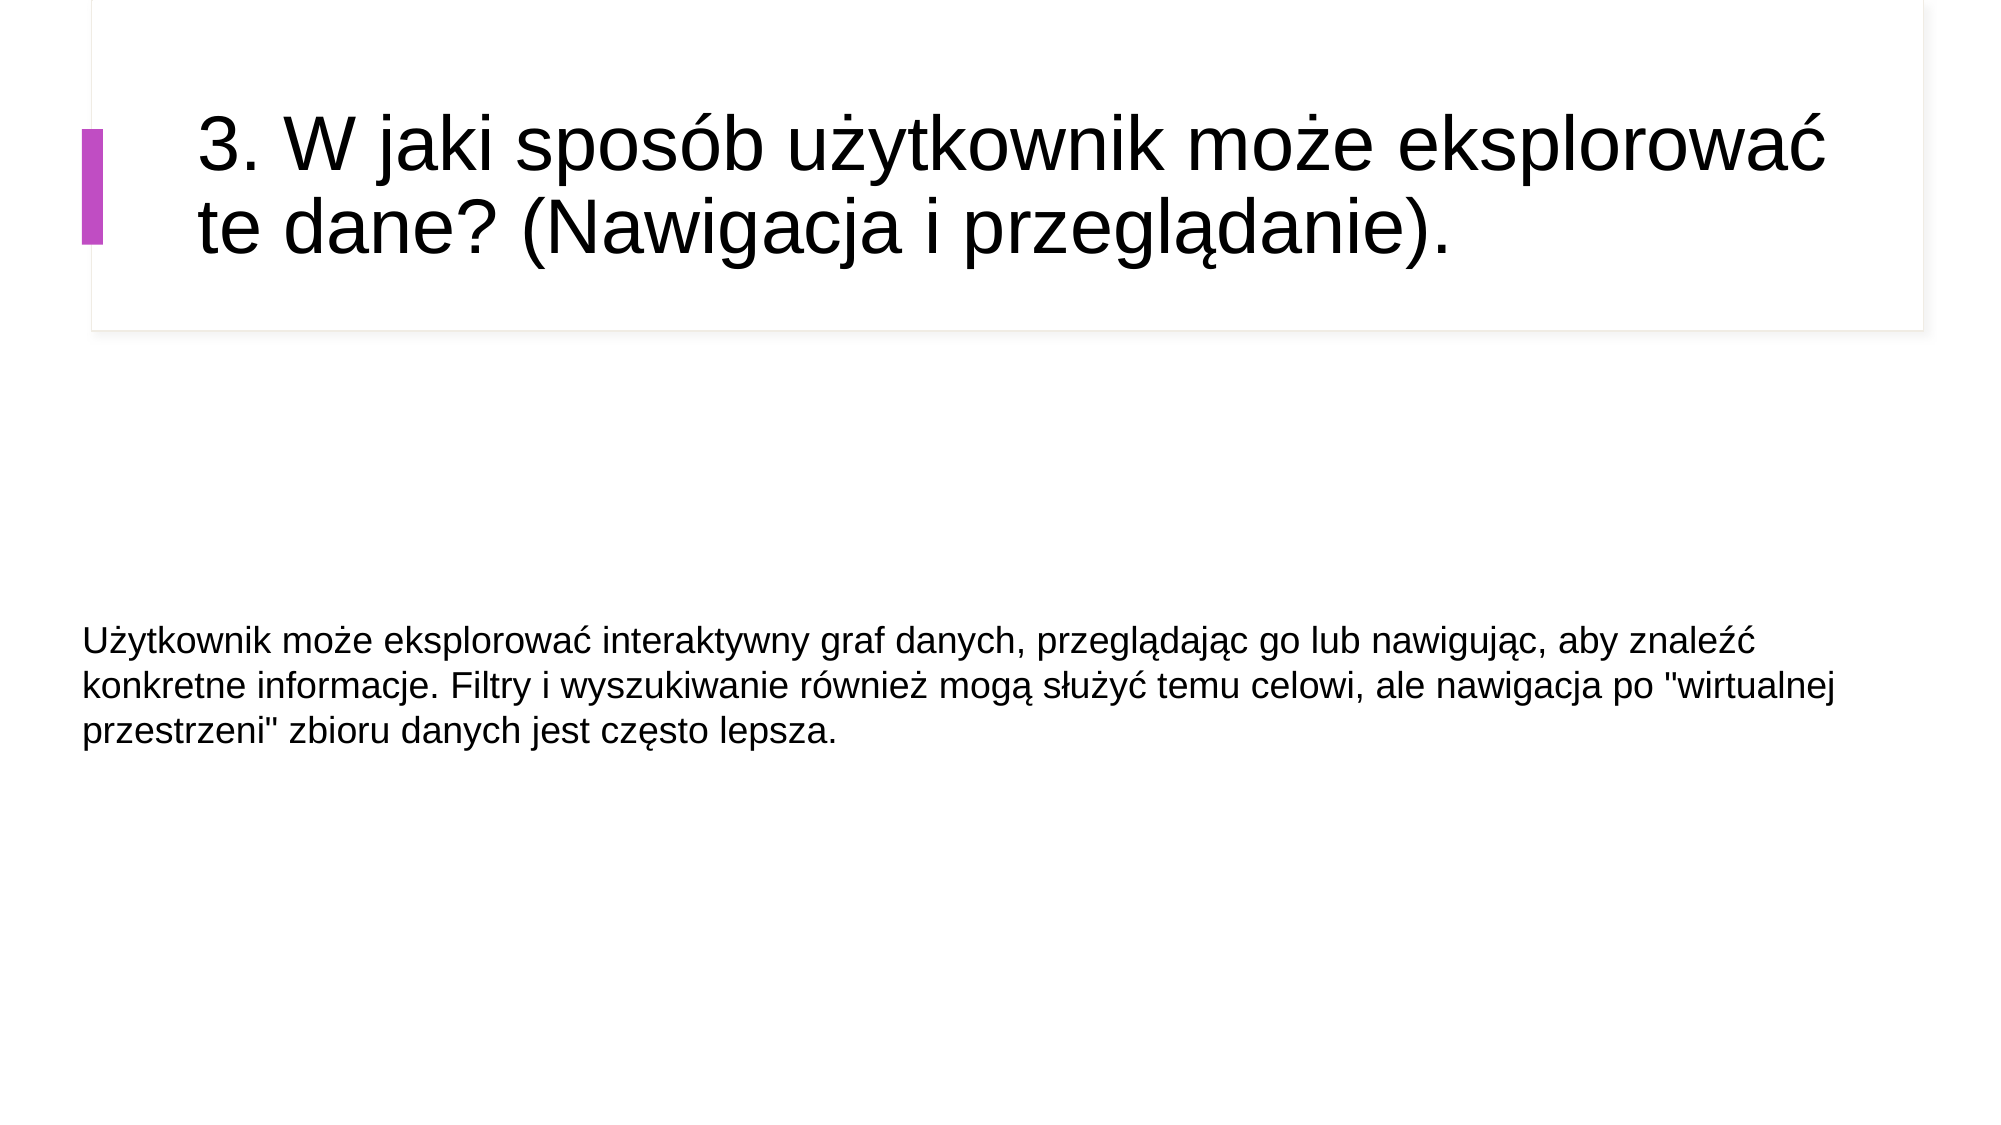

# 3. W jaki sposób użytkownik może eksplorować te dane? (Nawigacja i przeglądanie).

Użytkownik może eksplorować interaktywny graf danych, przeglądając go lub nawigując, aby znaleźć konkretne informacje. Filtry i wyszukiwanie również mogą służyć temu celowi, ale nawigacja po "wirtualnej przestrzeni" zbioru danych jest często lepsza.